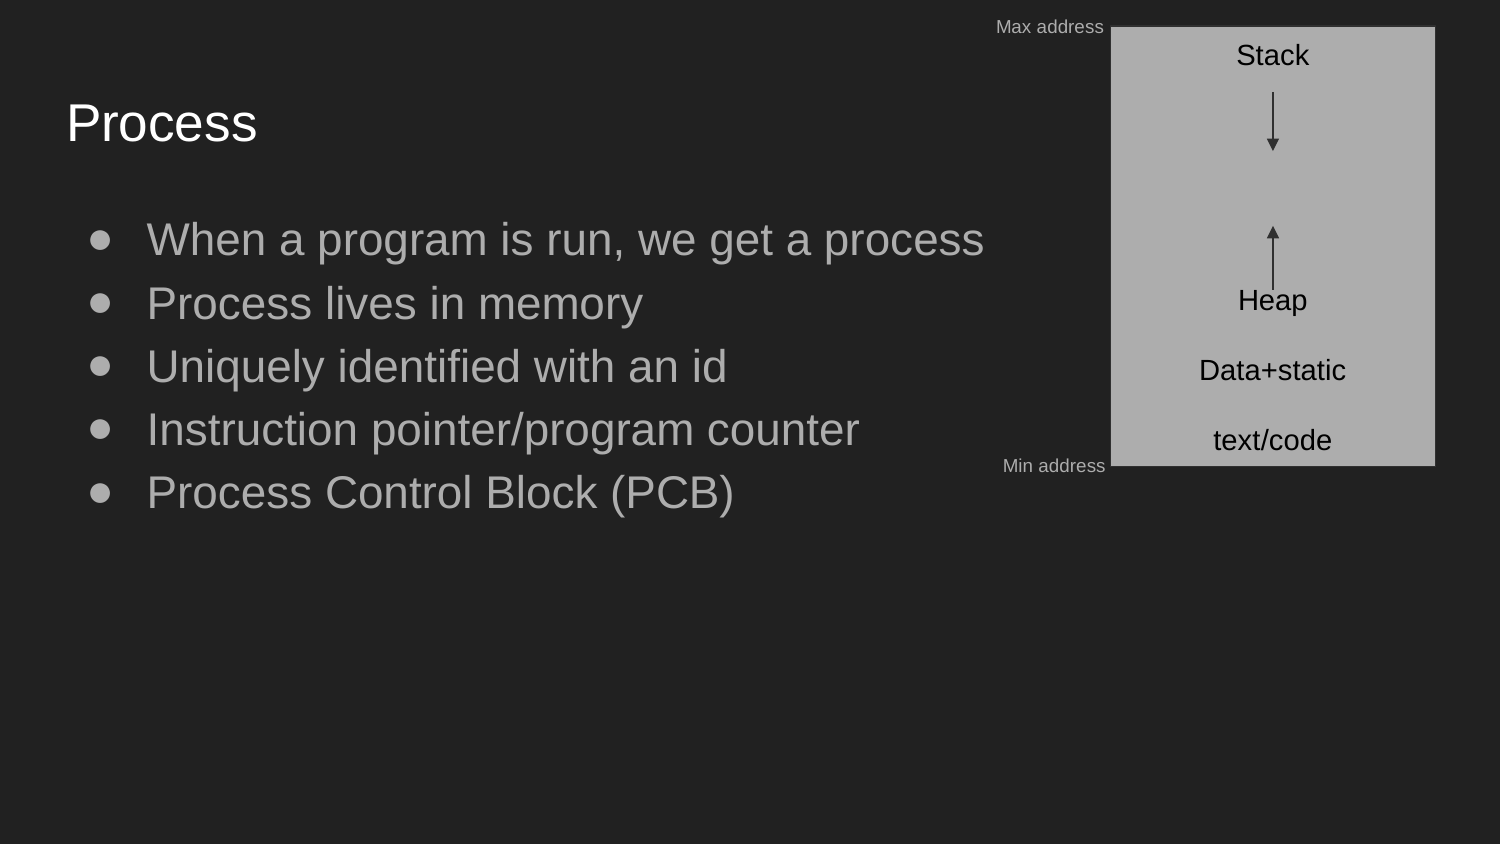

Max address
Stack

Heap

Data+static

text/code
# Process
When a program is run, we get a process
Process lives in memory
Uniquely identified with an id
Instruction pointer/program counter
Process Control Block (PCB)
Min address